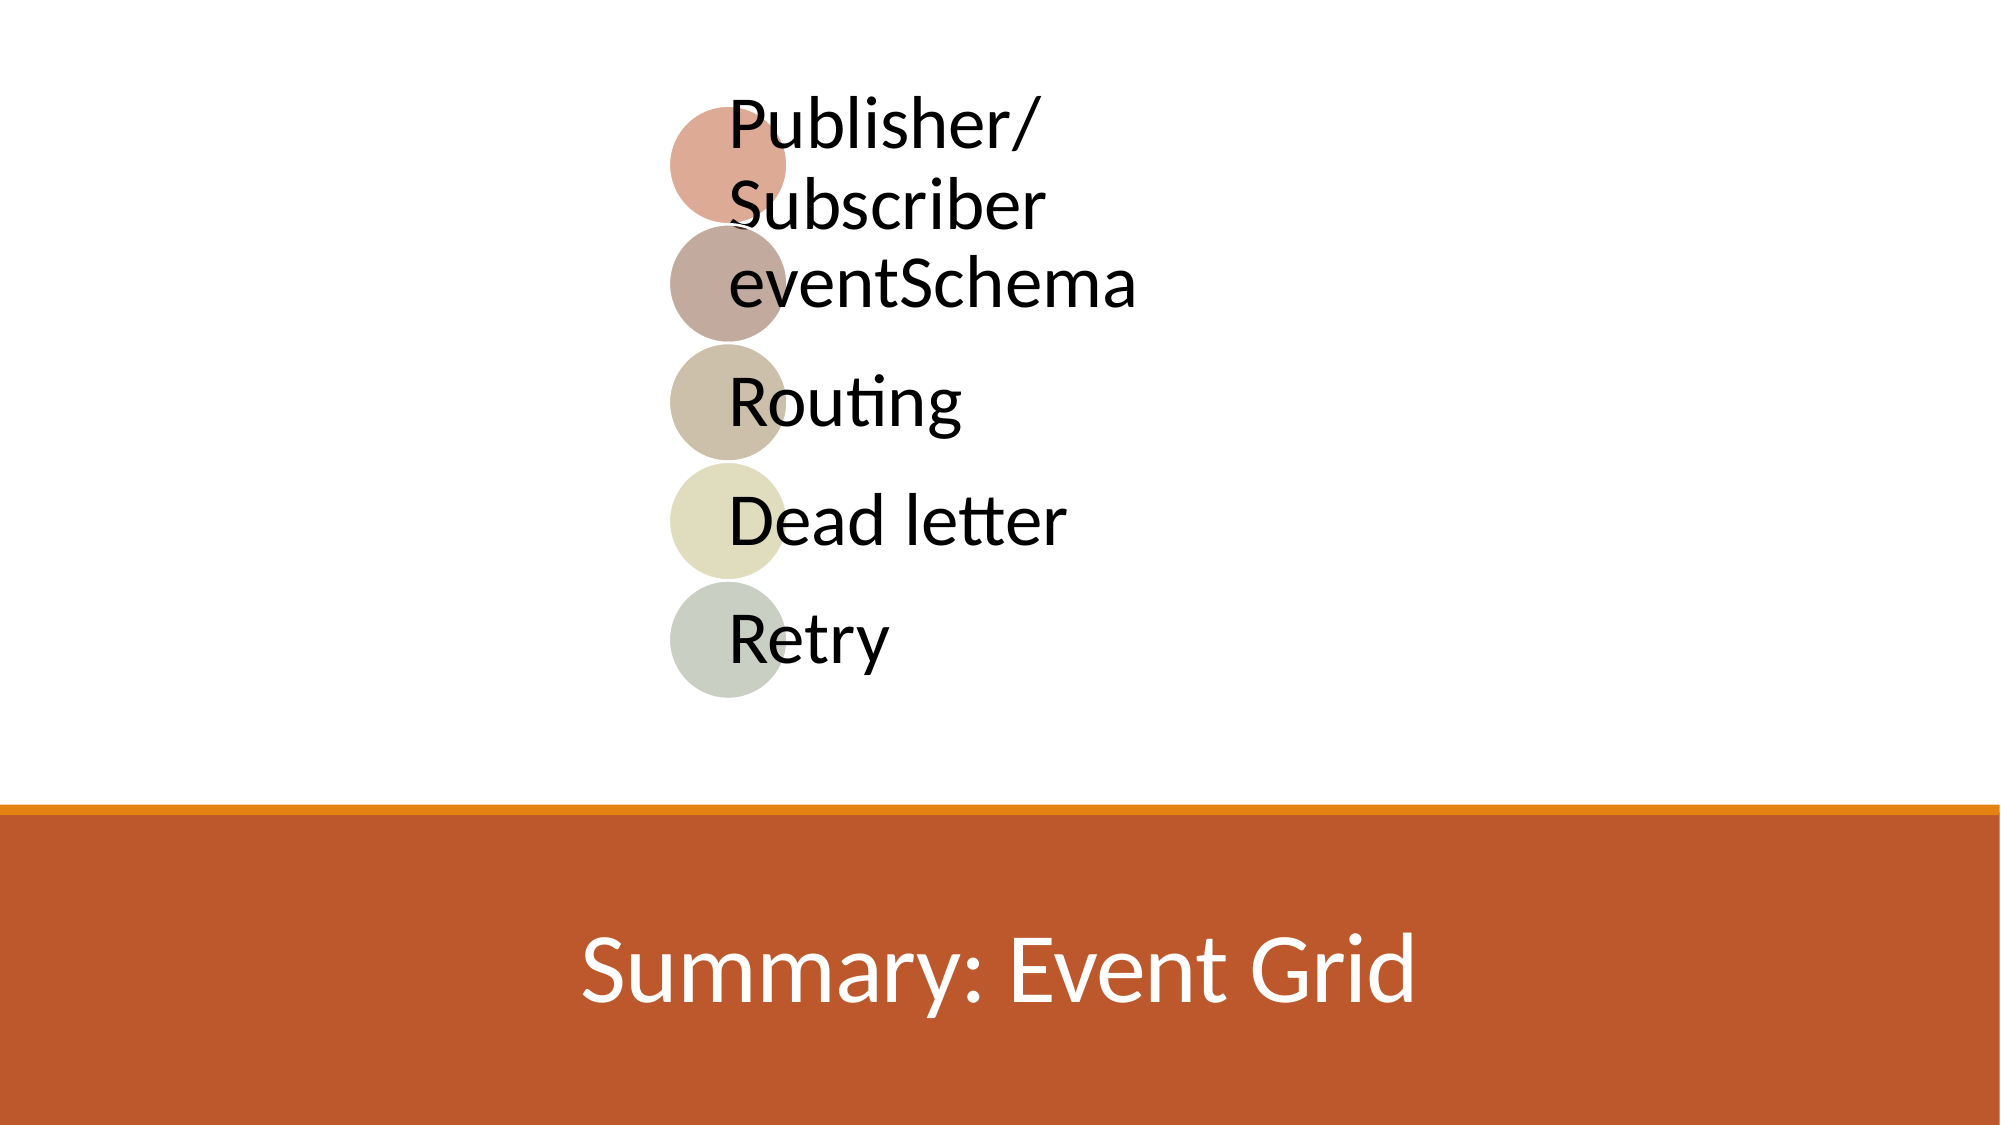

Publisher/Subscriber
eventSchema
Routing
Dead letter
Retry

# Summary: Event Grid